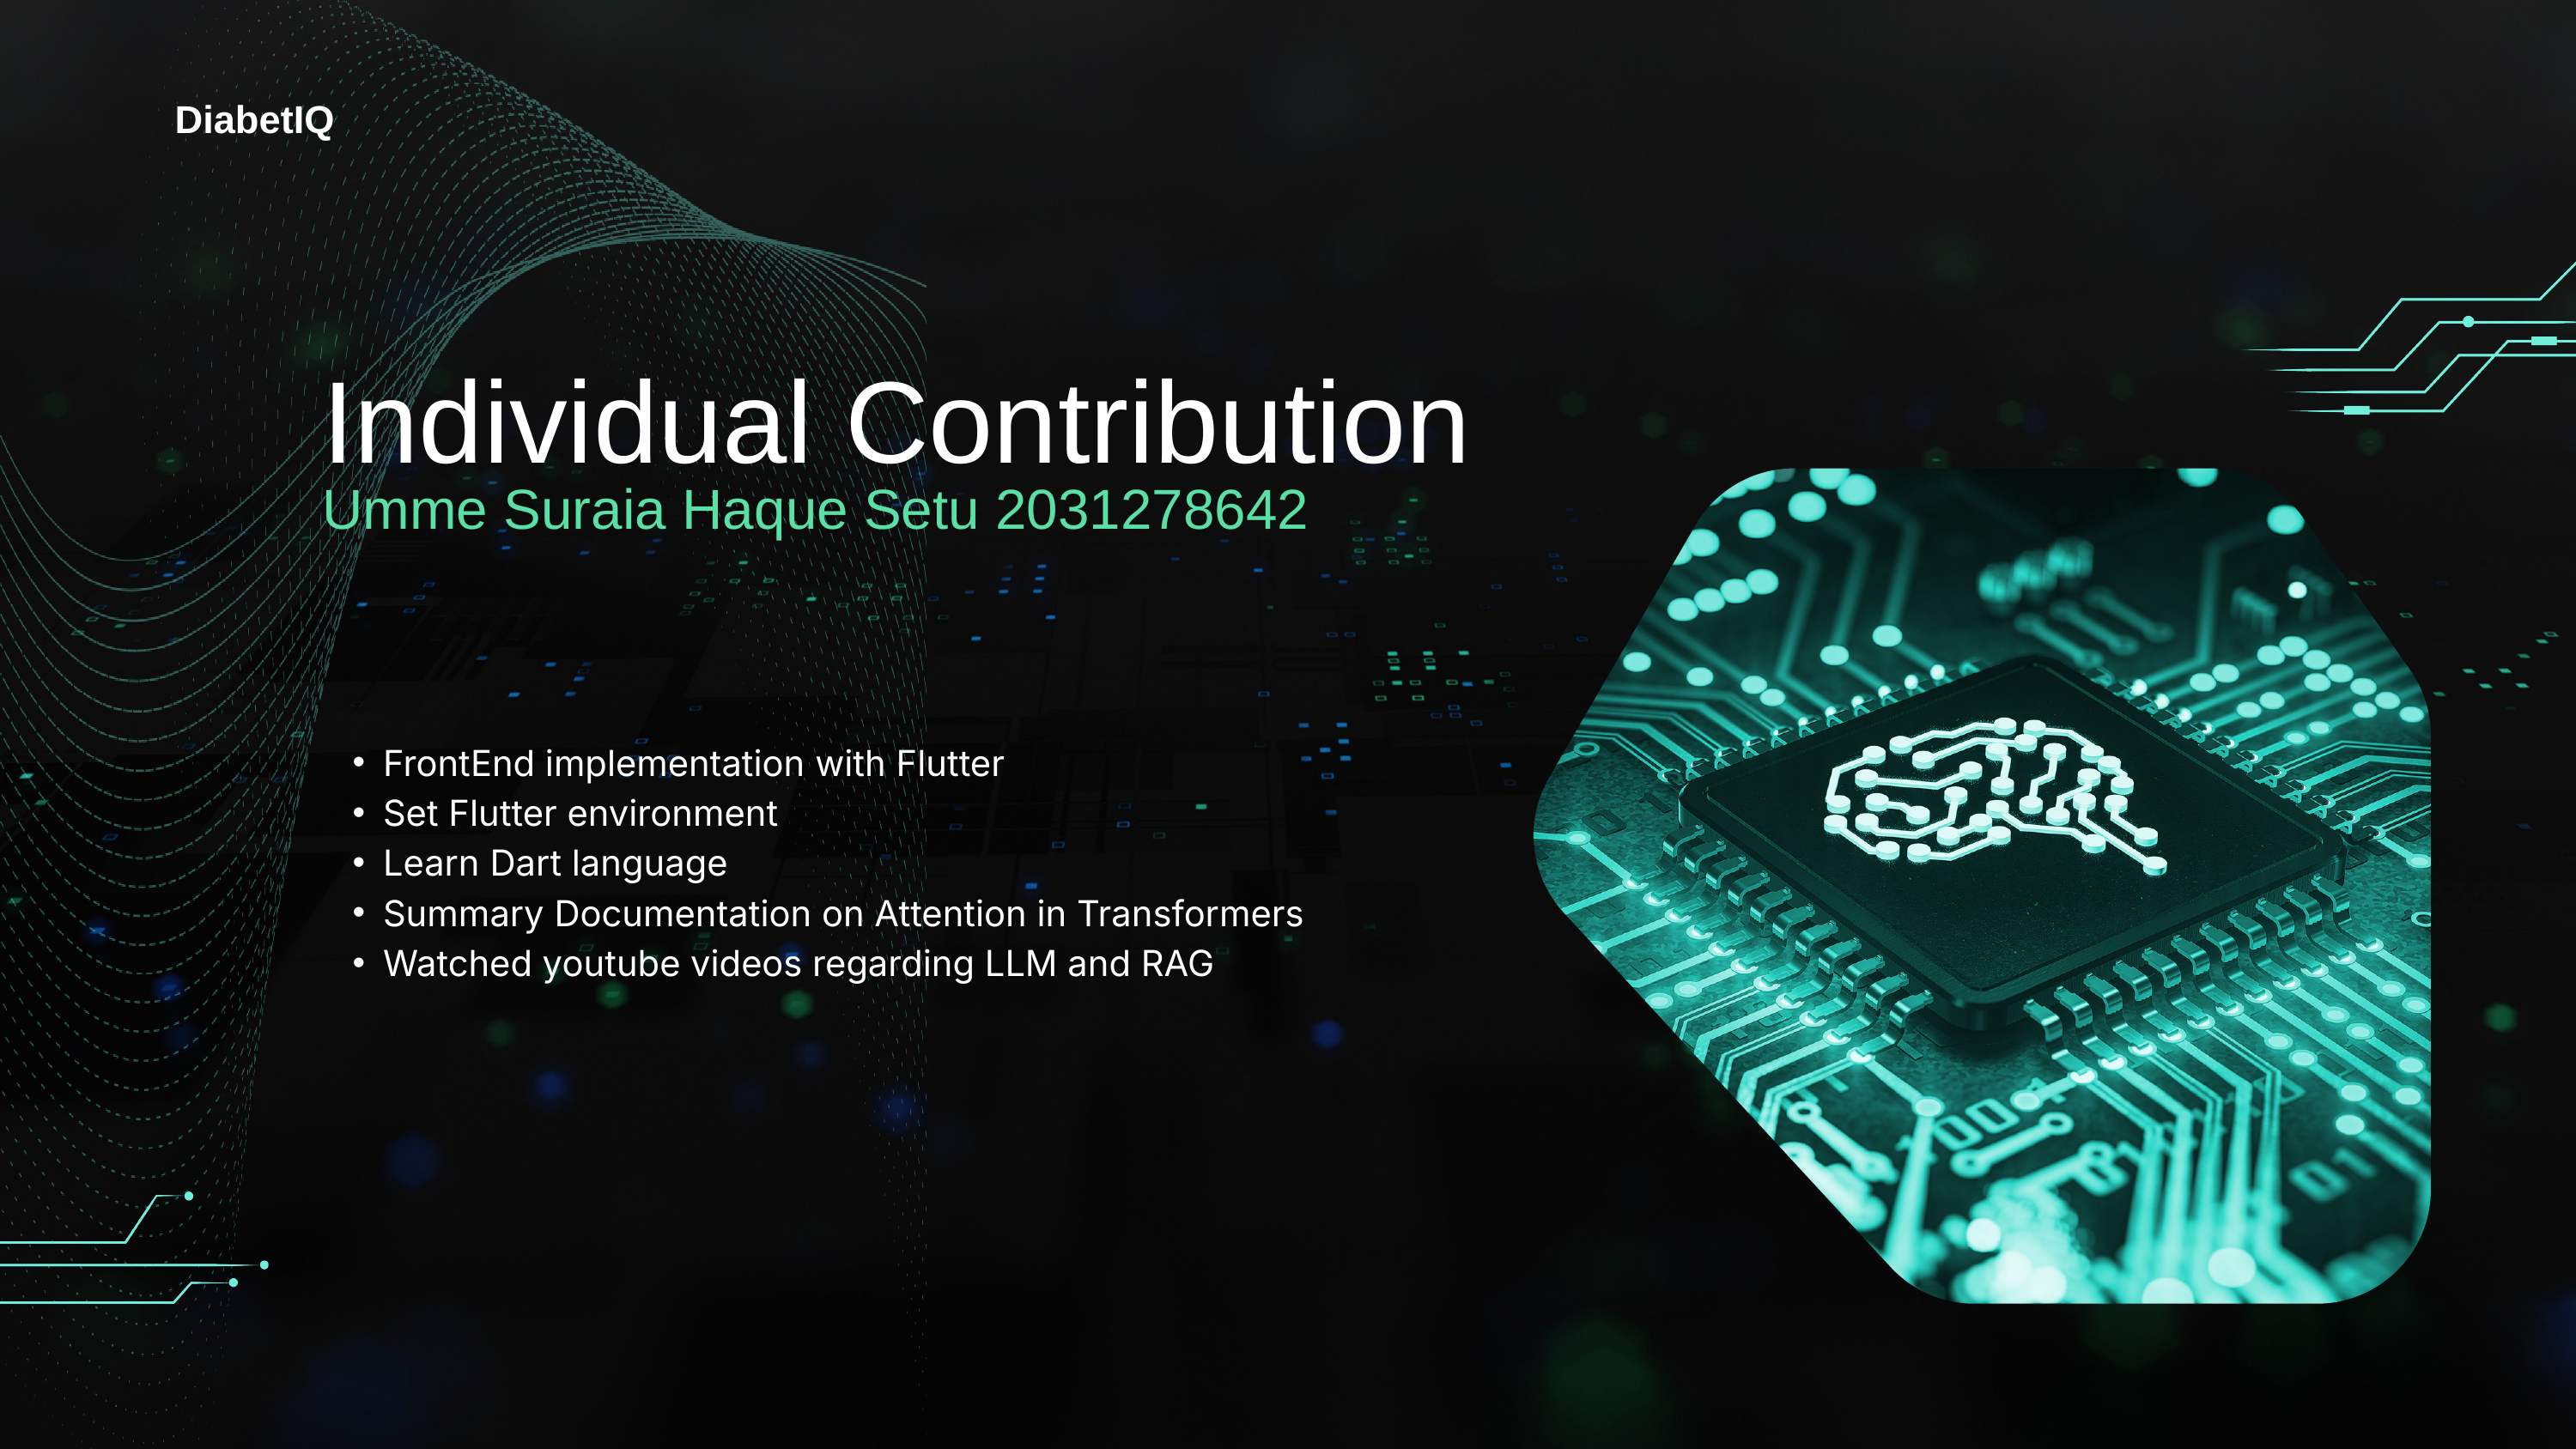

DiabetIQ

Individual Contribution

Umme Suraia Haque Setu 2031278642

FrontEnd implementation with Flutter
Set Flutter environment
Learn Dart language
Summary Documentation on Attention in Transformers
Watched youtube videos regarding LLM and RAG